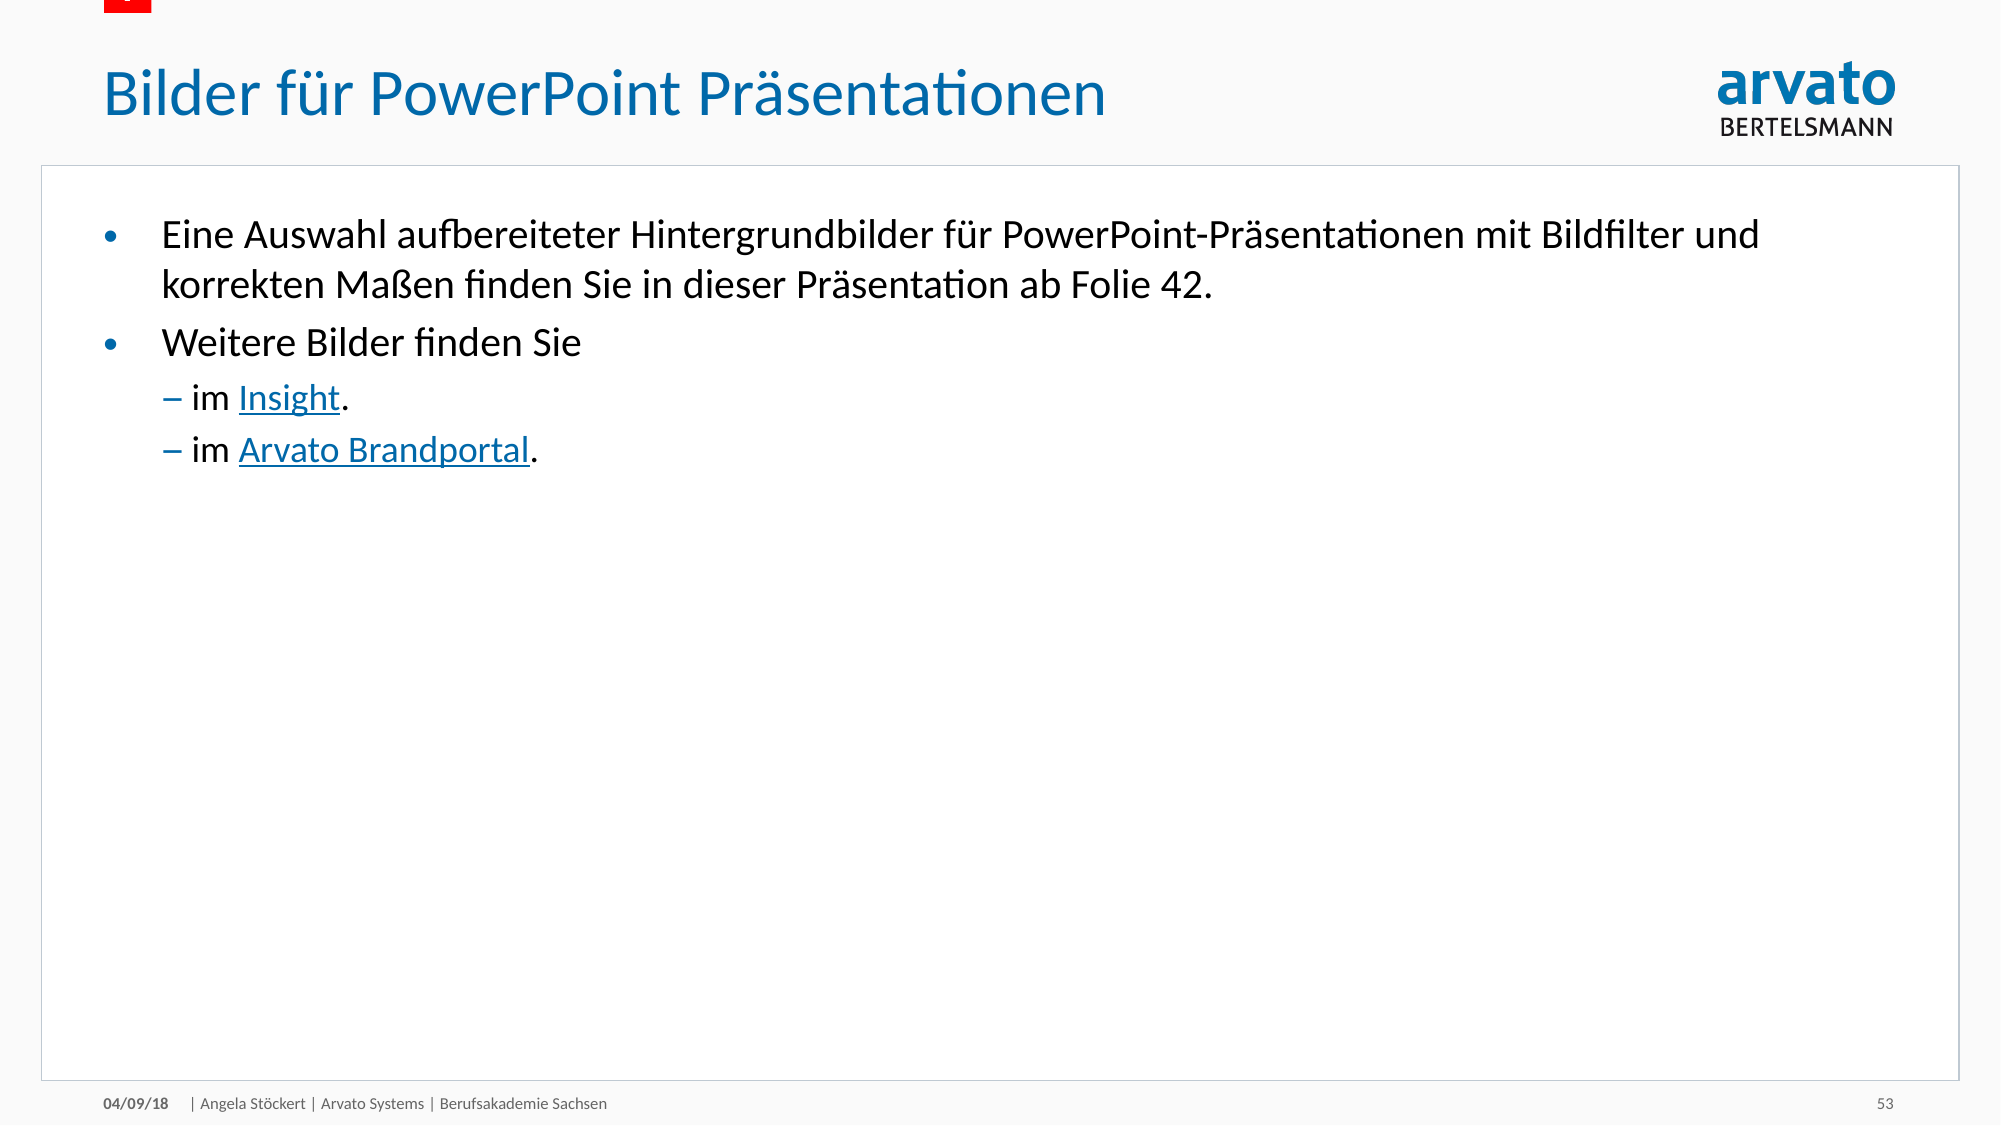

i
Löschen Sie diese Folie! Nur für interne Zwecke.
# Bilder für PowerPoint Präsentationen
Eine Auswahl aufbereiteter Hintergrundbilder für PowerPoint-Präsentationen mit Bildfilter und korrekten Maßen finden Sie in dieser Präsentation ab Folie 42.
Weitere Bilder finden Sie
im Insight.
im Arvato Brandportal.
04/09/18
| Angela Stöckert | Arvato Systems | Berufsakademie Sachsen
53